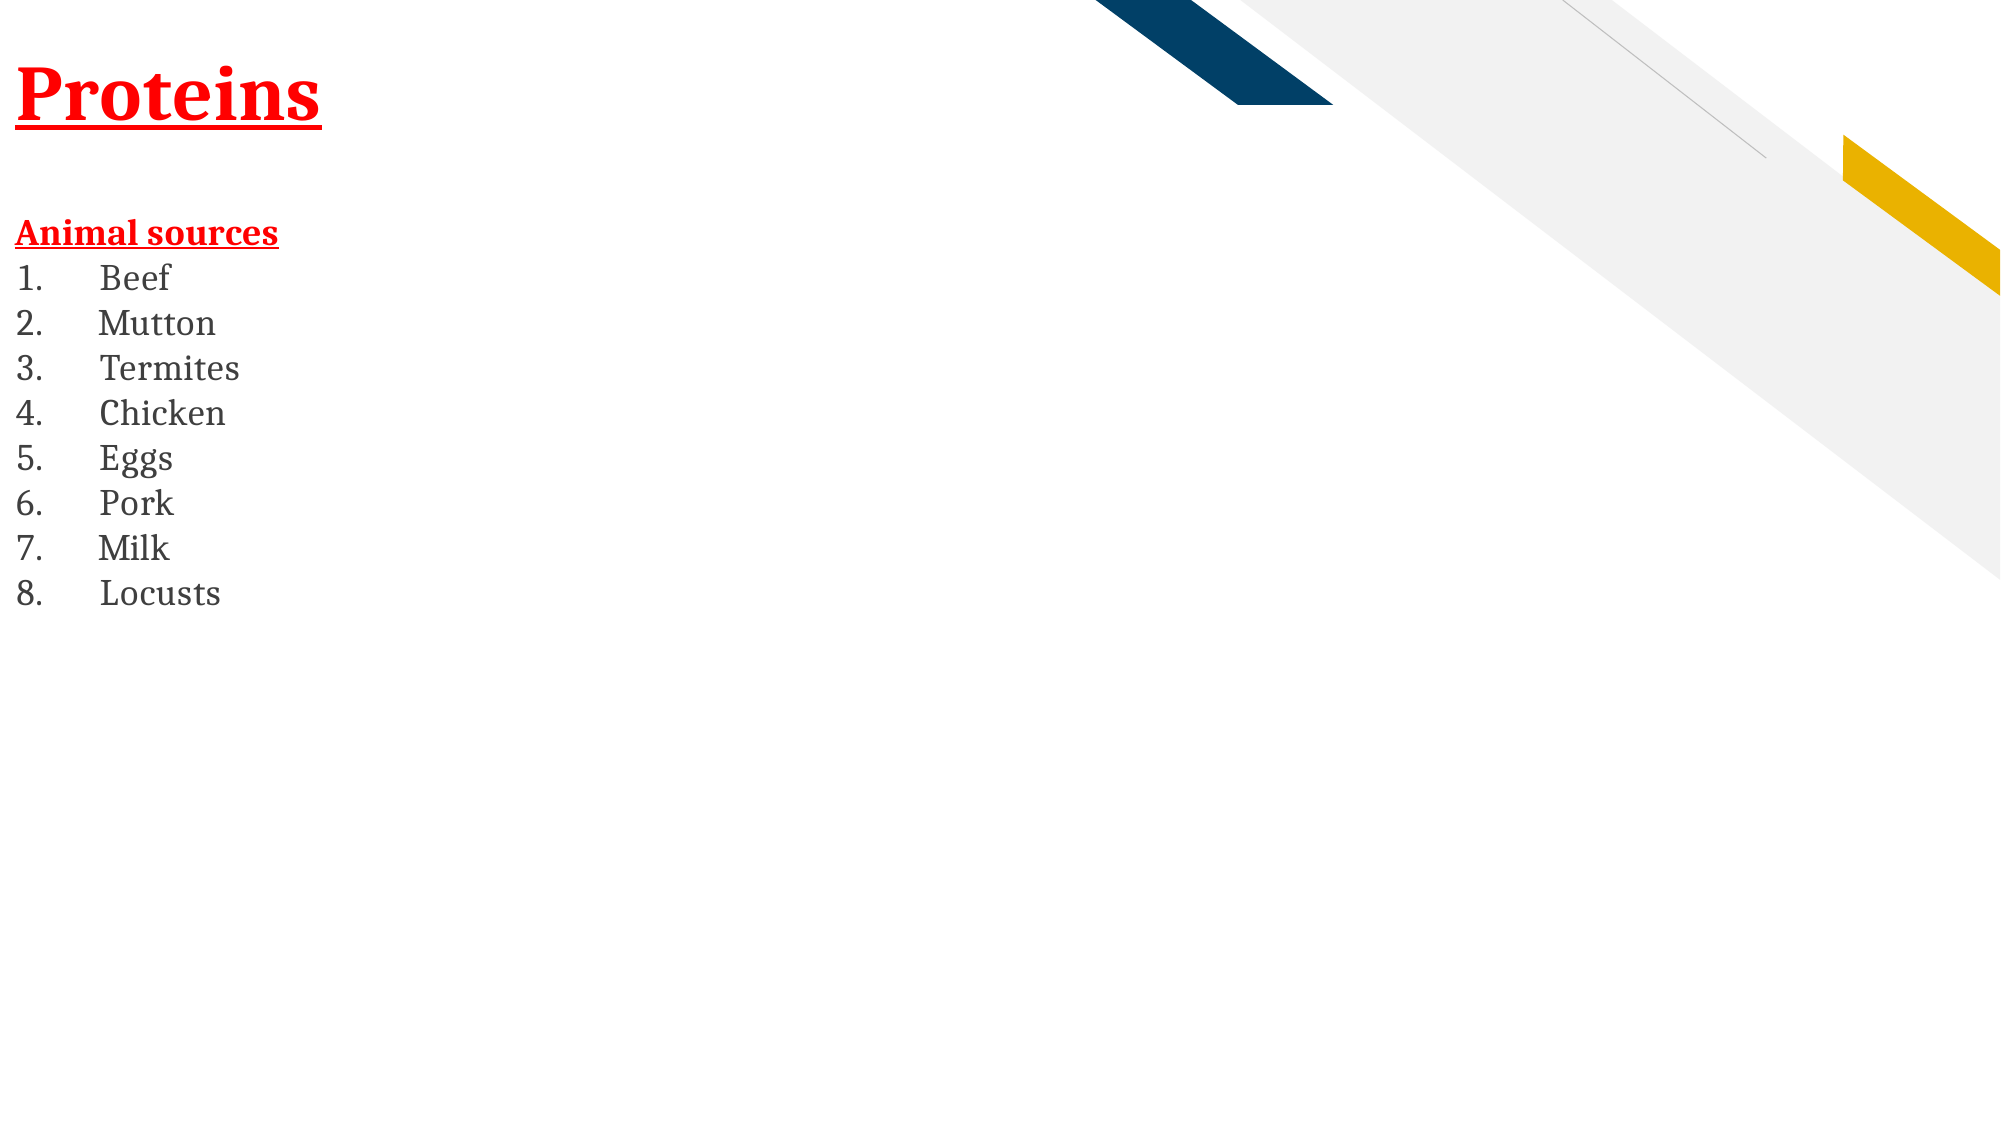

Proteins
Animal sources
Beef
Mutton
Termites
Chicken
Eggs
Pork
Milk
Locusts